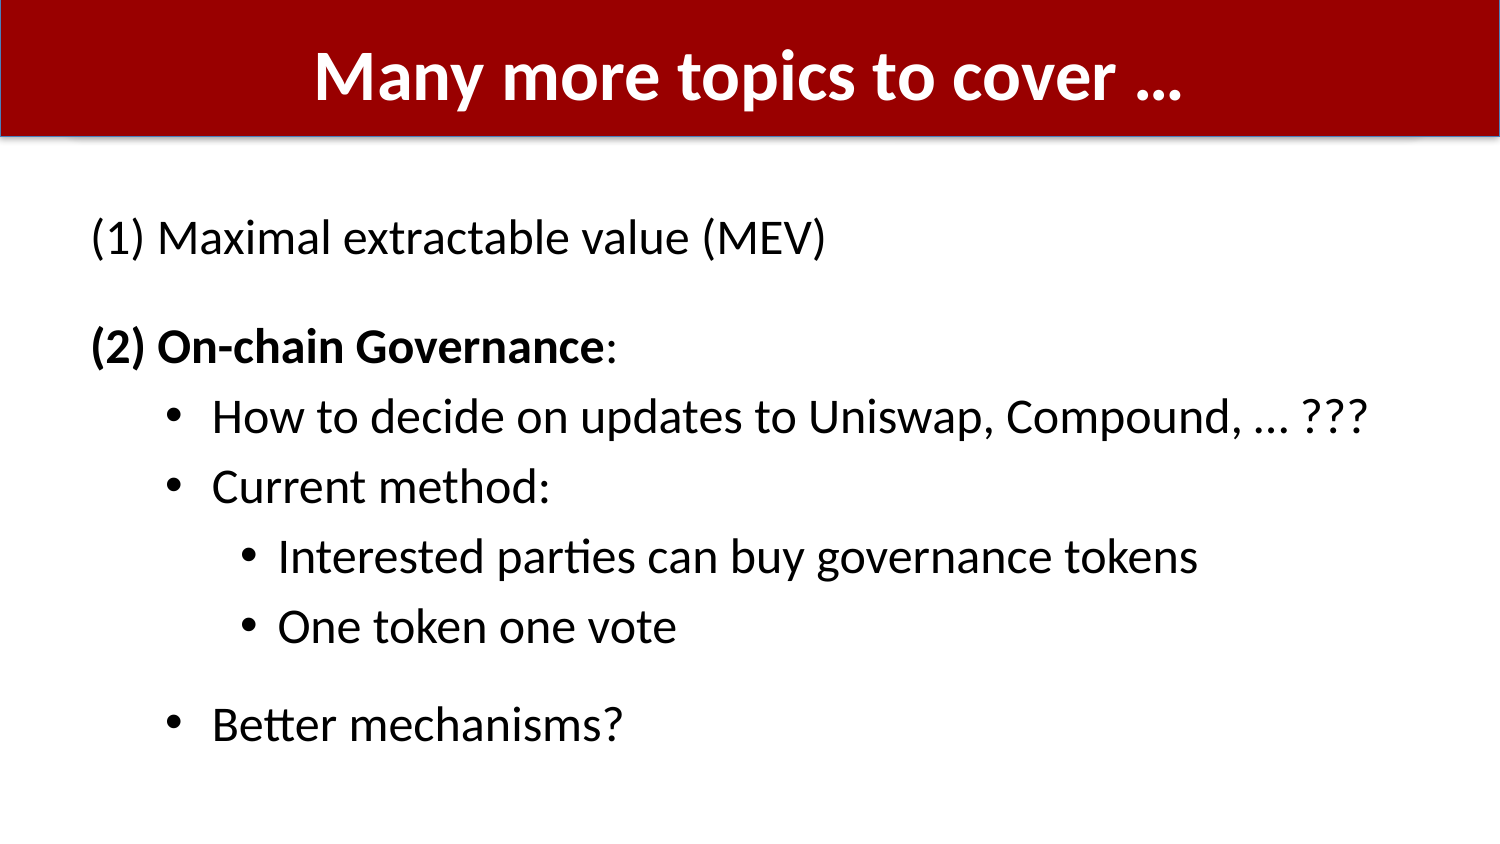

# Many more topics to cover …
(1) Maximal extractable value (MEV)
(2) On-chain Governance:
How to decide on updates to Uniswap, Compound, … ???
Current method:
Interested parties can buy governance tokens
One token one vote
Better mechanisms?